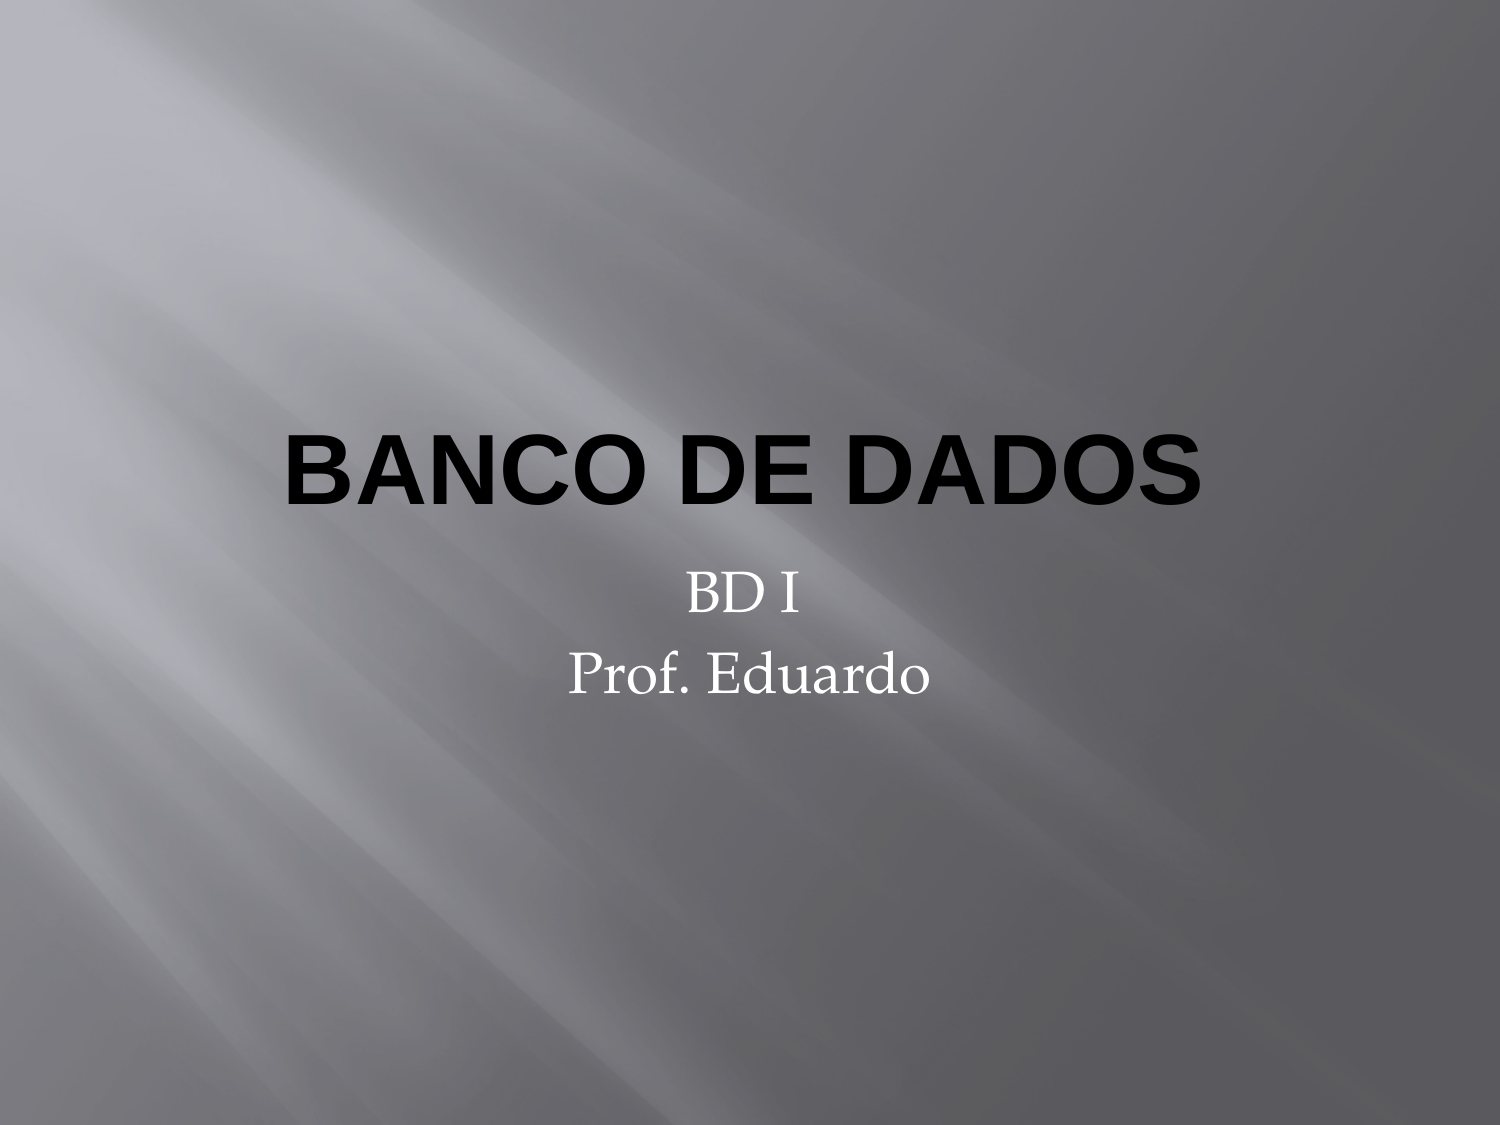

# Banco de Dados
BD I
Prof. Eduardo